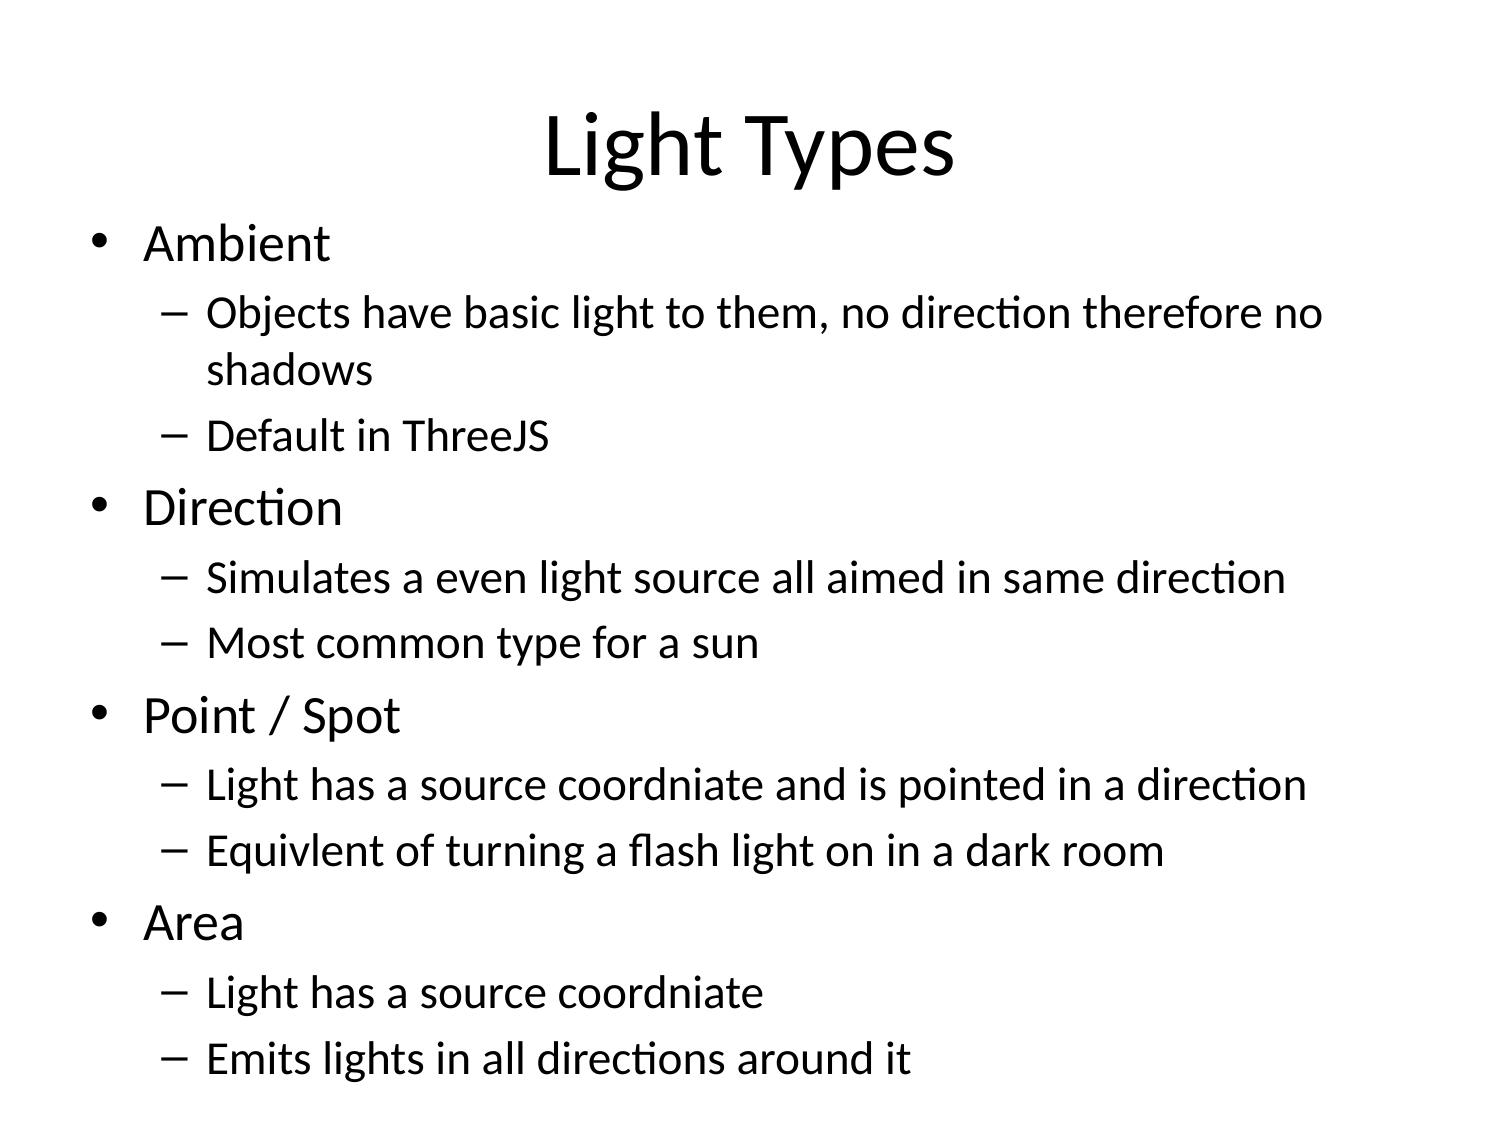

# Light Types
Ambient
Objects have basic light to them, no direction therefore no shadows
Default in ThreeJS
Direction
Simulates a even light source all aimed in same direction
Most common type for a sun
Point / Spot
Light has a source coordniate and is pointed in a direction
Equivlent of turning a flash light on in a dark room
Area
Light has a source coordniate
Emits lights in all directions around it